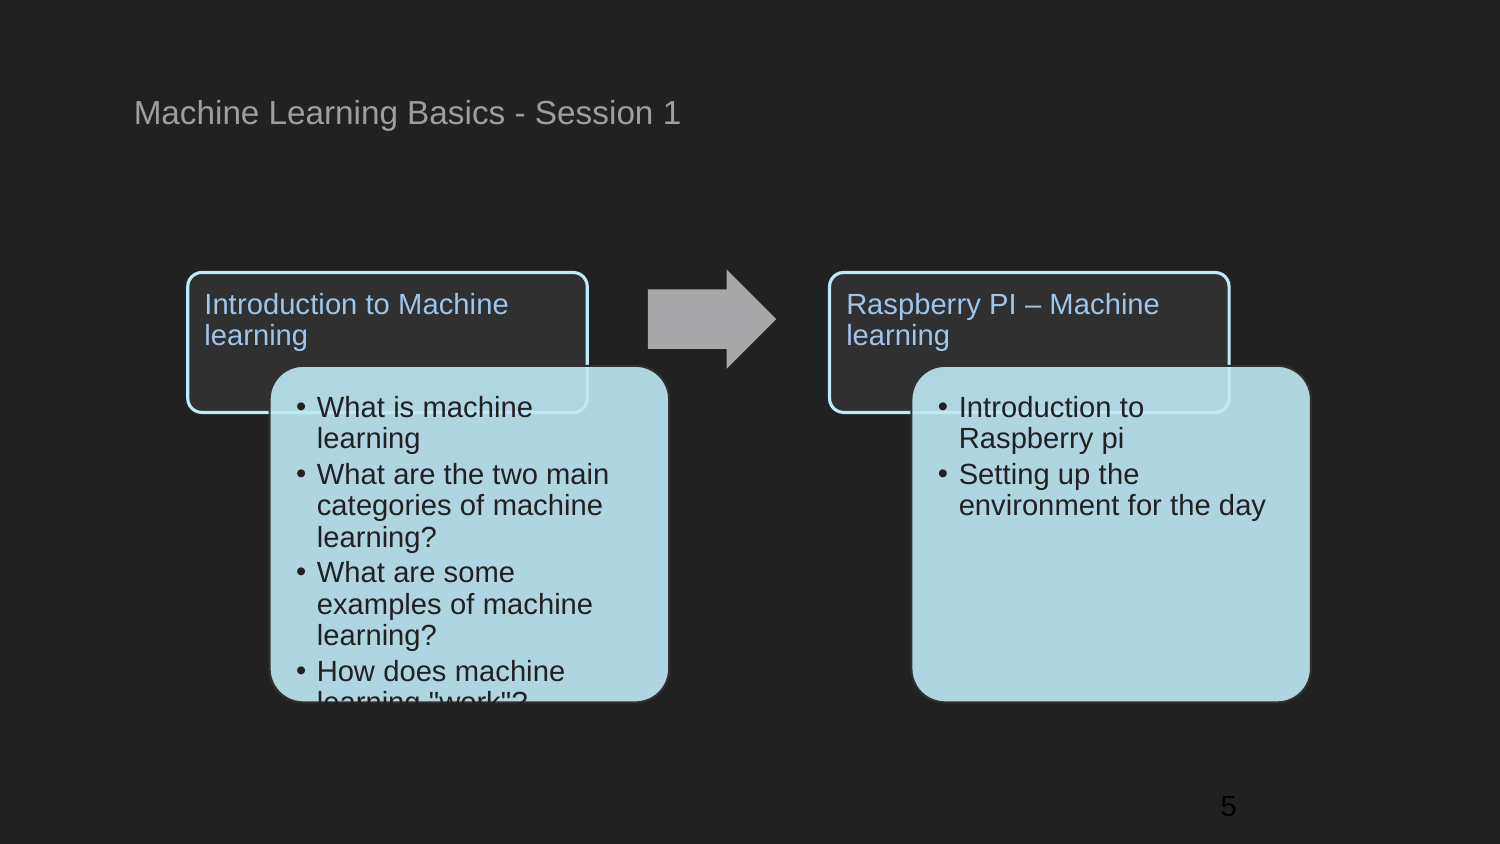

Machine Learning Basics - Session 1

Introduction to Machine learning

Raspberry PI – Machine learning

What is machine learning
What are the two main categories of machine learning?
What are some examples of machine learning?
How does machine learning "work"?
Introduction to Raspberry pi
Setting up the environment for the day
5